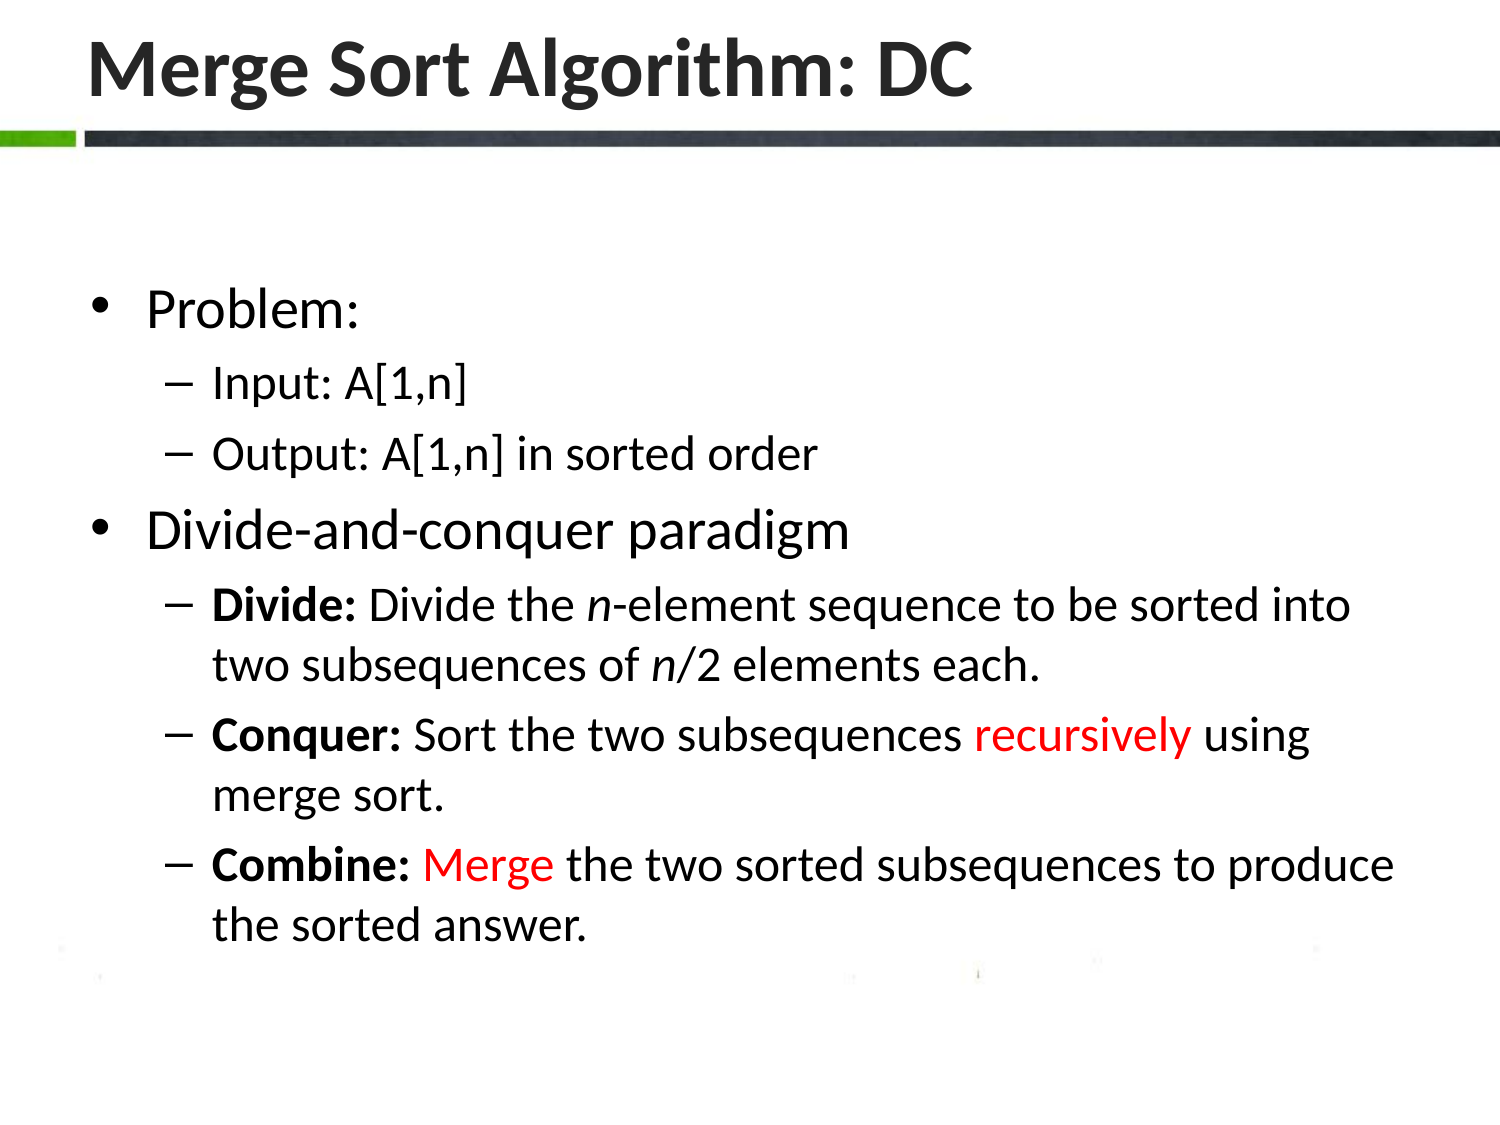

Problem:
Input: A[1,n]
Output: A[1,n] in sorted order
Divide-and-conquer paradigm
Divide: Divide the n-element sequence to be sorted into two subsequences of n/2 elements each.
Conquer: Sort the two subsequences recursively using merge sort.
Combine: Merge the two sorted subsequences to produce the sorted answer.
Merge Sort Algorithm: DC